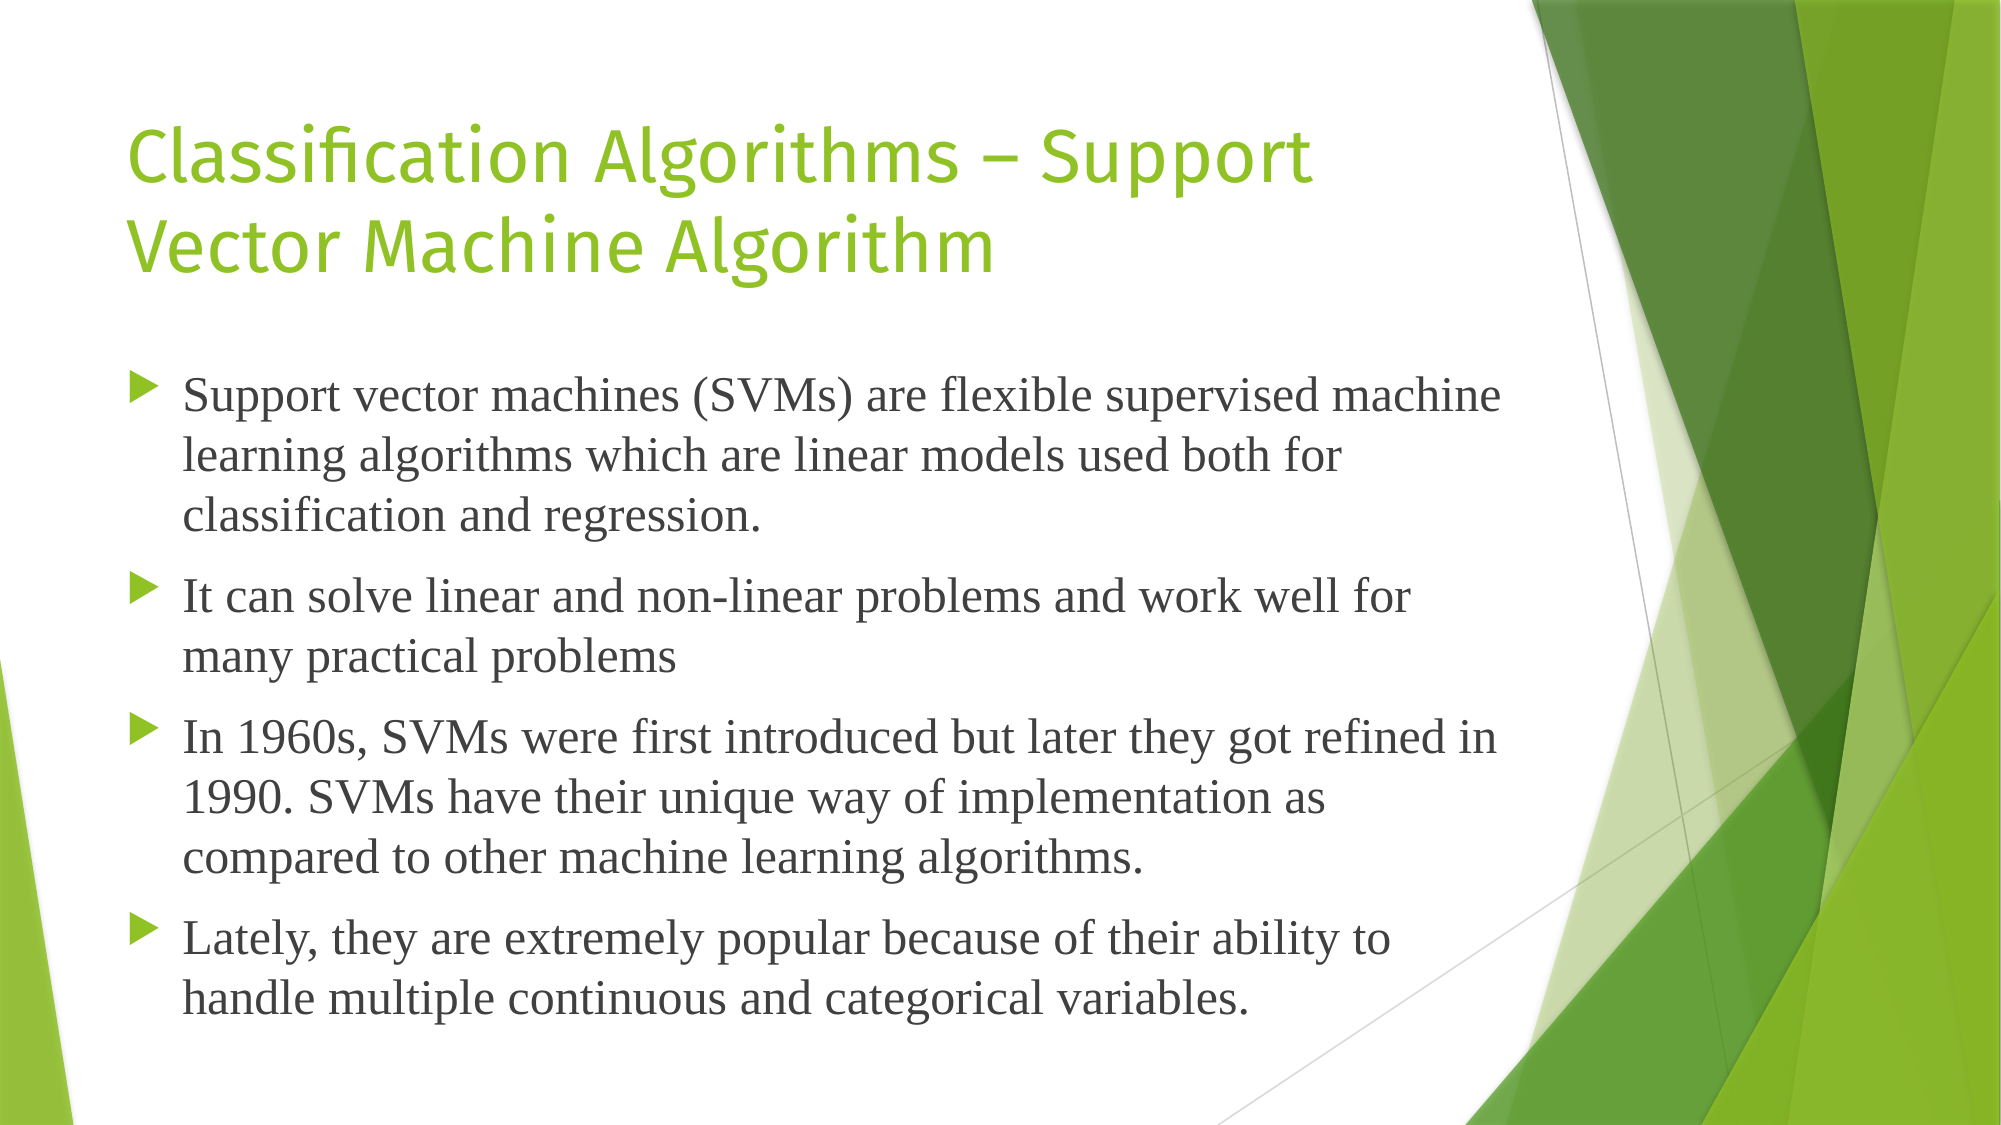

# Classification Algorithms – Support Vector Machine Algorithm
Support vector machines (SVMs) are flexible supervised machine learning algorithms which are linear models used both for classification and regression.
It can solve linear and non-linear problems and work well for many practical problems
In 1960s, SVMs were first introduced but later they got refined in 1990. SVMs have their unique way of implementation as compared to other machine learning algorithms.
Lately, they are extremely popular because of their ability to handle multiple continuous and categorical variables.